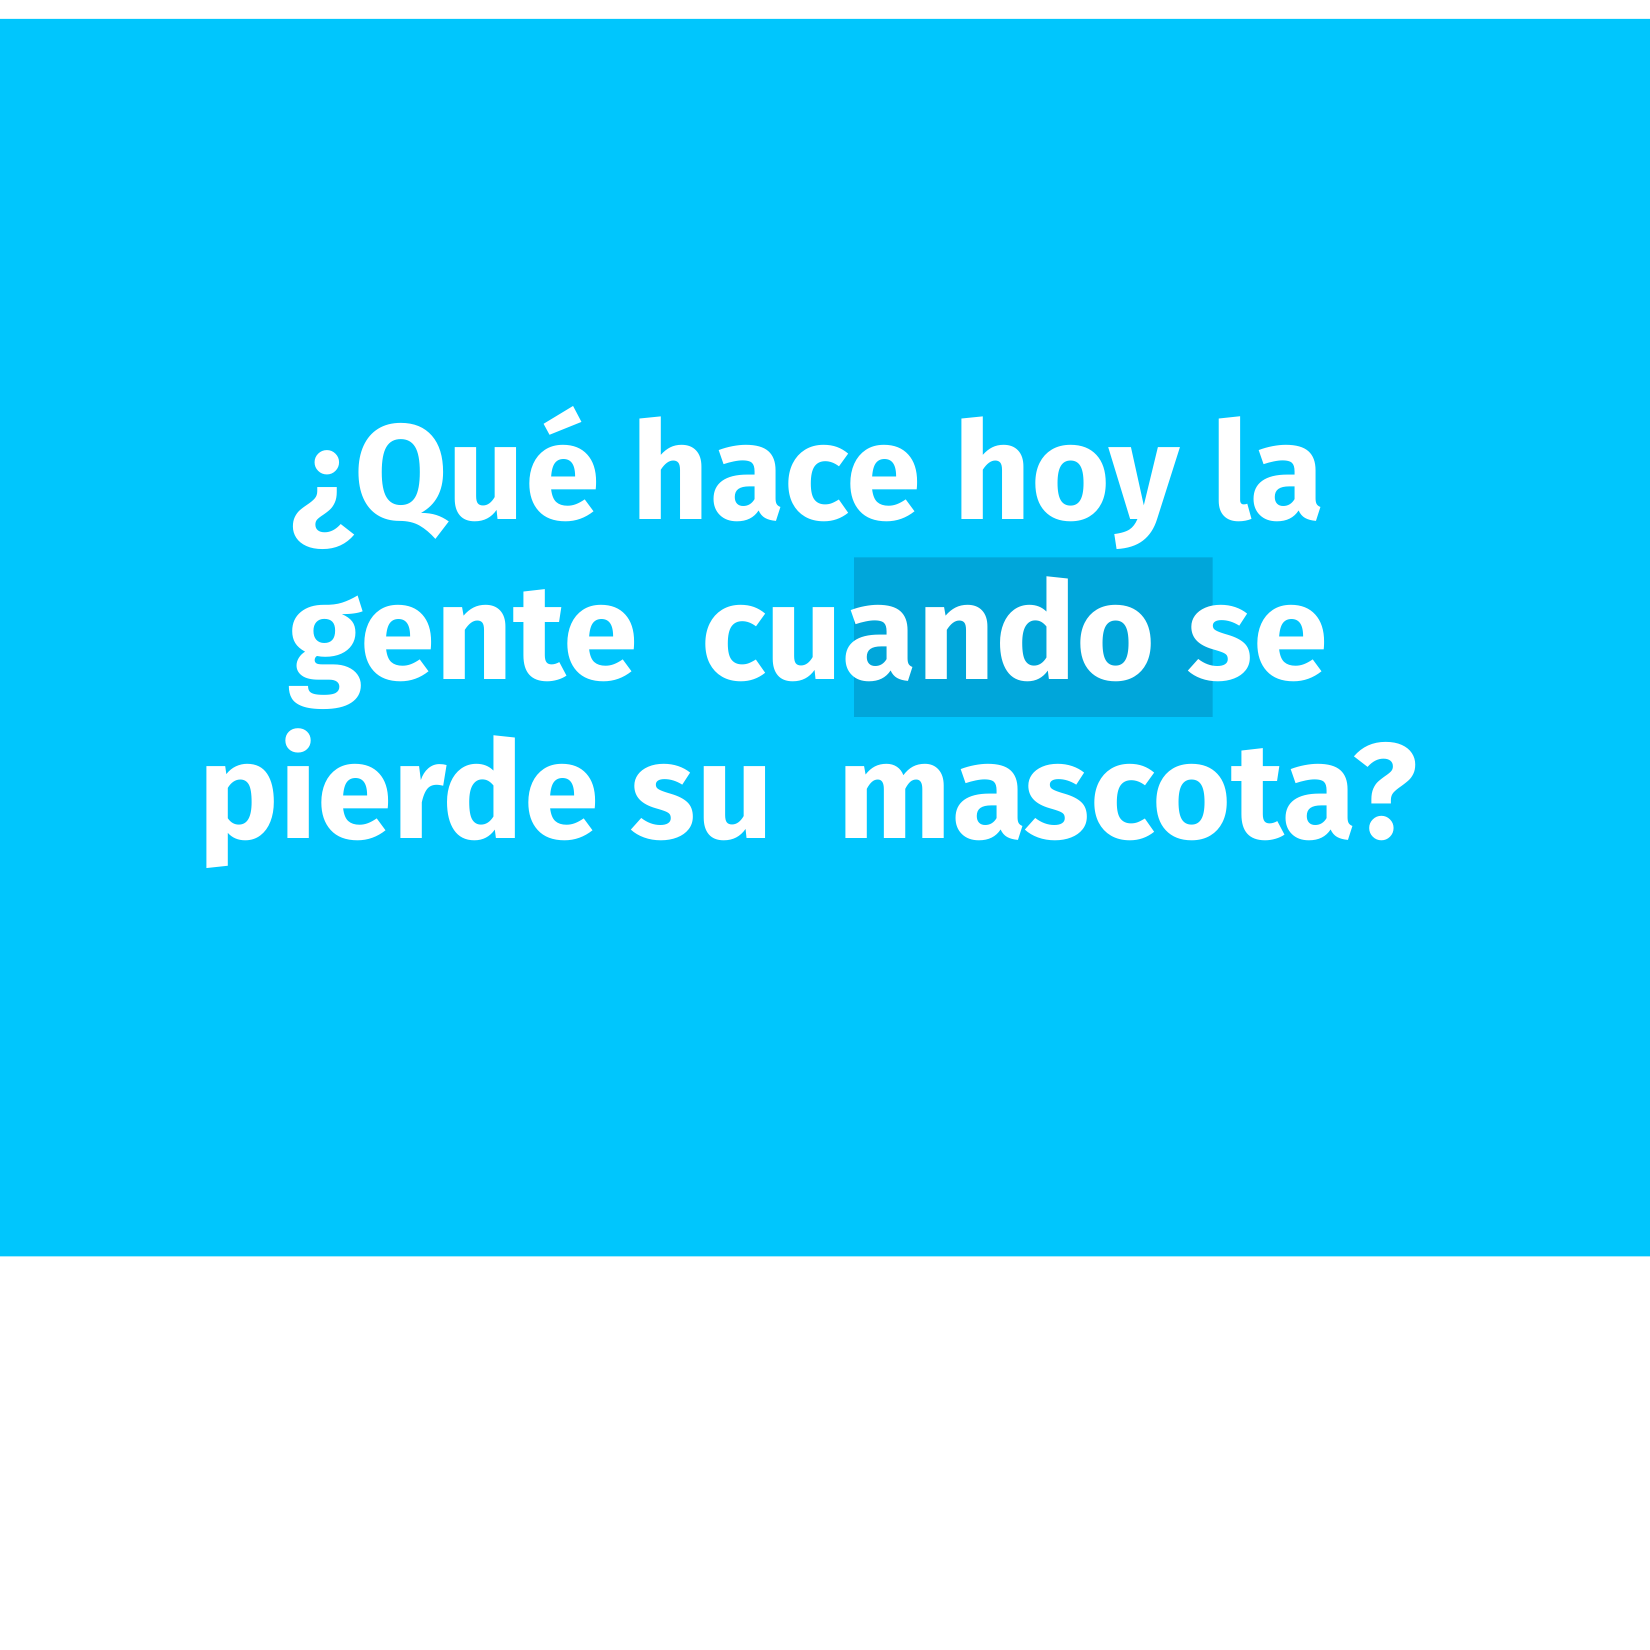

¿Qué hace hoy la gente  cuando se pierde su  mascota?